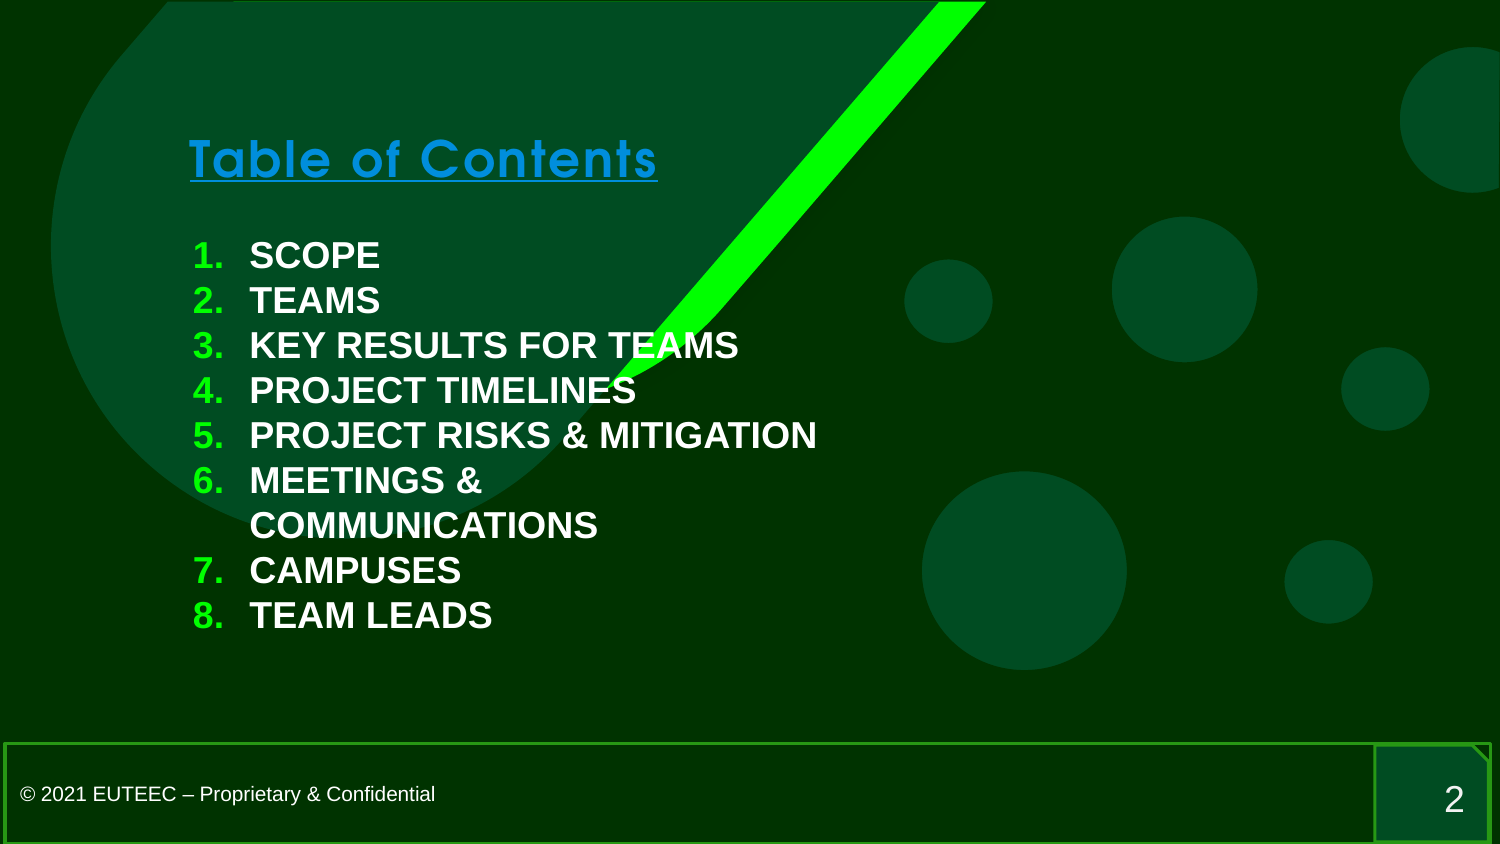

Table of Contents

SCOPE
TEAMS
KEY RESULTS FOR TEAMS
PROJECT TIMELINES
PROJECT RISKS & MITIGATION
MEETINGS & COMMUNICATIONS
CAMPUSES
TEAM LEADS

© 2021 EUTEEC – Proprietary & Confidential

2